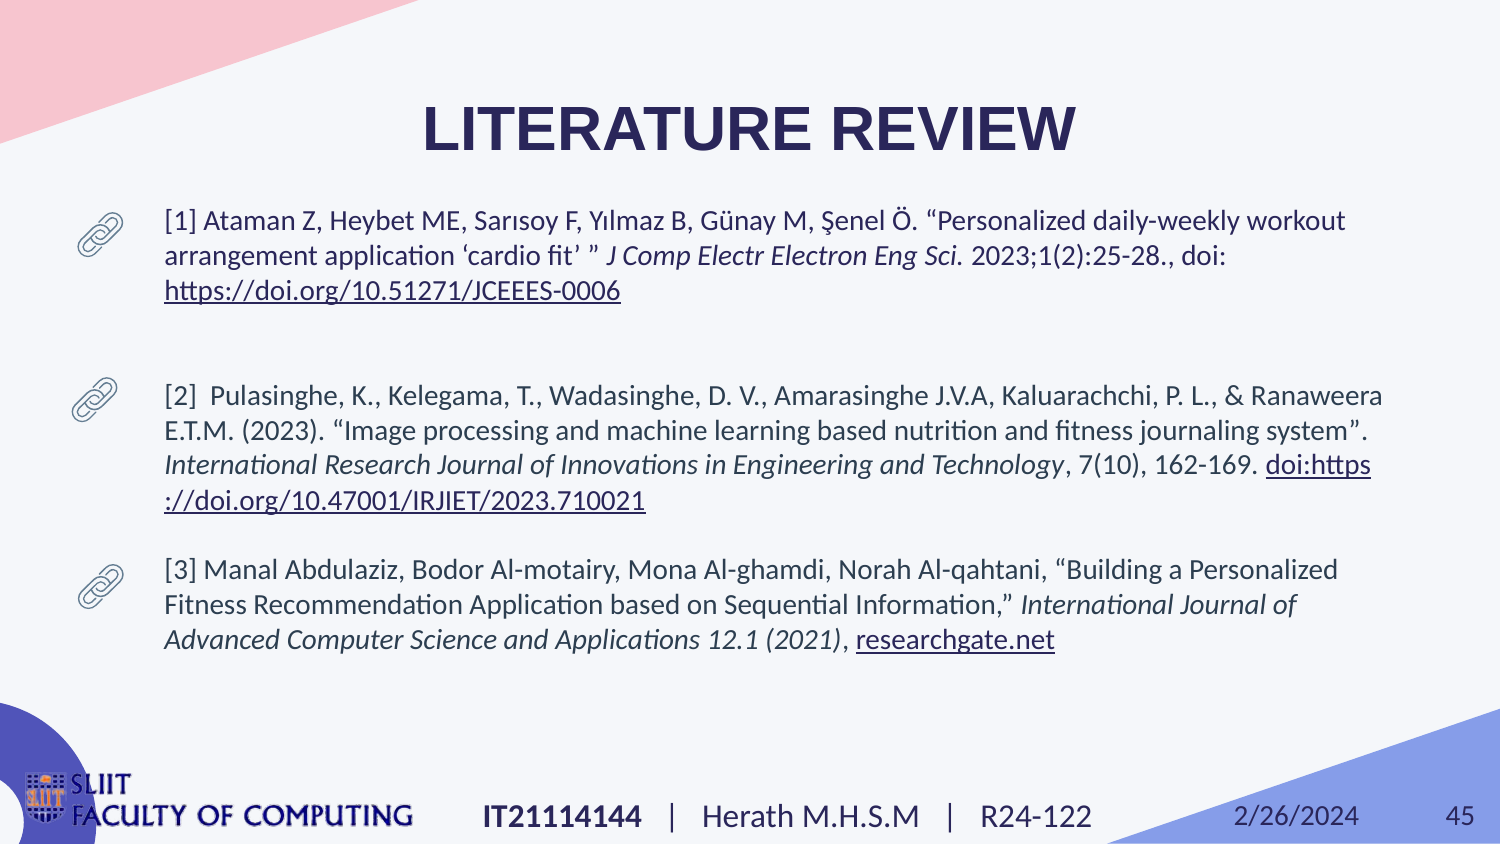

# LITERATURE REVIEW

‌[1] Ataman Z, Heybet ME, Sarısoy F, Yılmaz B, Günay M, Şenel Ö. “Personalized daily-weekly workout arrangement application ‘cardio fit’ ” J Comp Electr Electron Eng Sci. 2023;1(2):25-28., doi: https://doi.org/10.51271/JCEEES-0006

[2]  Pulasinghe, K., Kelegama, T., Wadasinghe, D. V., Amarasinghe J.V.A, Kaluarachchi, P. L., & Ranaweera E.T.M. (2023). “Image processing and machine learning based nutrition and fitness journaling system”. International Research Journal of Innovations in Engineering and Technology, 7(10), 162-169. doi:https://doi.org/10.47001/IRJIET/2023.710021

[3] Manal Abdulaziz, Bodor Al-motairy, Mona Al-ghamdi, Norah Al-qahtani, “Building a Personalized Fitness Recommendation Application based on Sequential Information,” International Journal of Advanced Computer Science and Applications 12.1 (2021), researchgate.net

45
IT21114144   |   Herath M.H.S.M   |   R24-122
2/26/2024